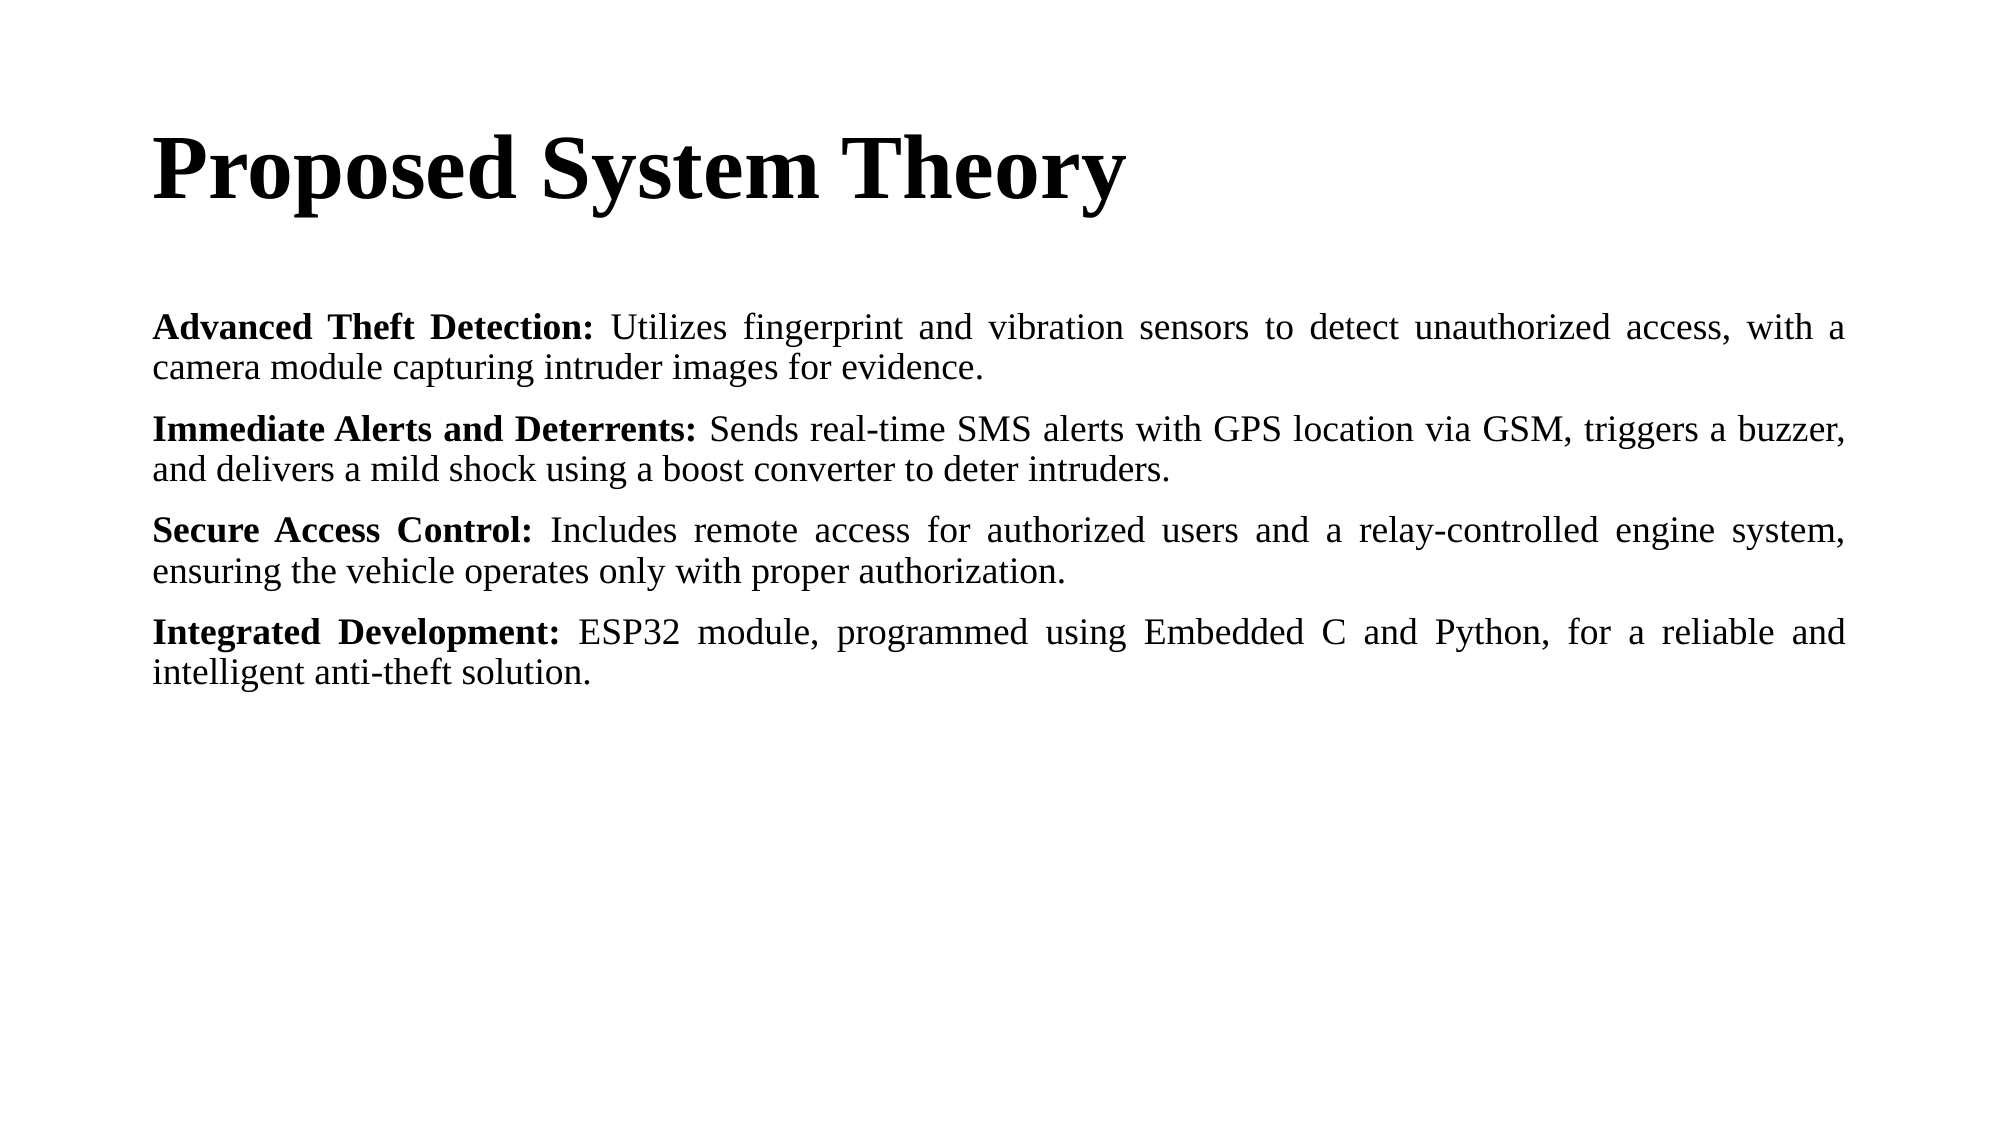

# Proposed System Theory
Advanced Theft Detection: Utilizes fingerprint and vibration sensors to detect unauthorized access, with a camera module capturing intruder images for evidence.
Immediate Alerts and Deterrents: Sends real-time SMS alerts with GPS location via GSM, triggers a buzzer, and delivers a mild shock using a boost converter to deter intruders.
Secure Access Control: Includes remote access for authorized users and a relay-controlled engine system, ensuring the vehicle operates only with proper authorization.
Integrated Development: ESP32 module, programmed using Embedded C and Python, for a reliable and intelligent anti-theft solution.